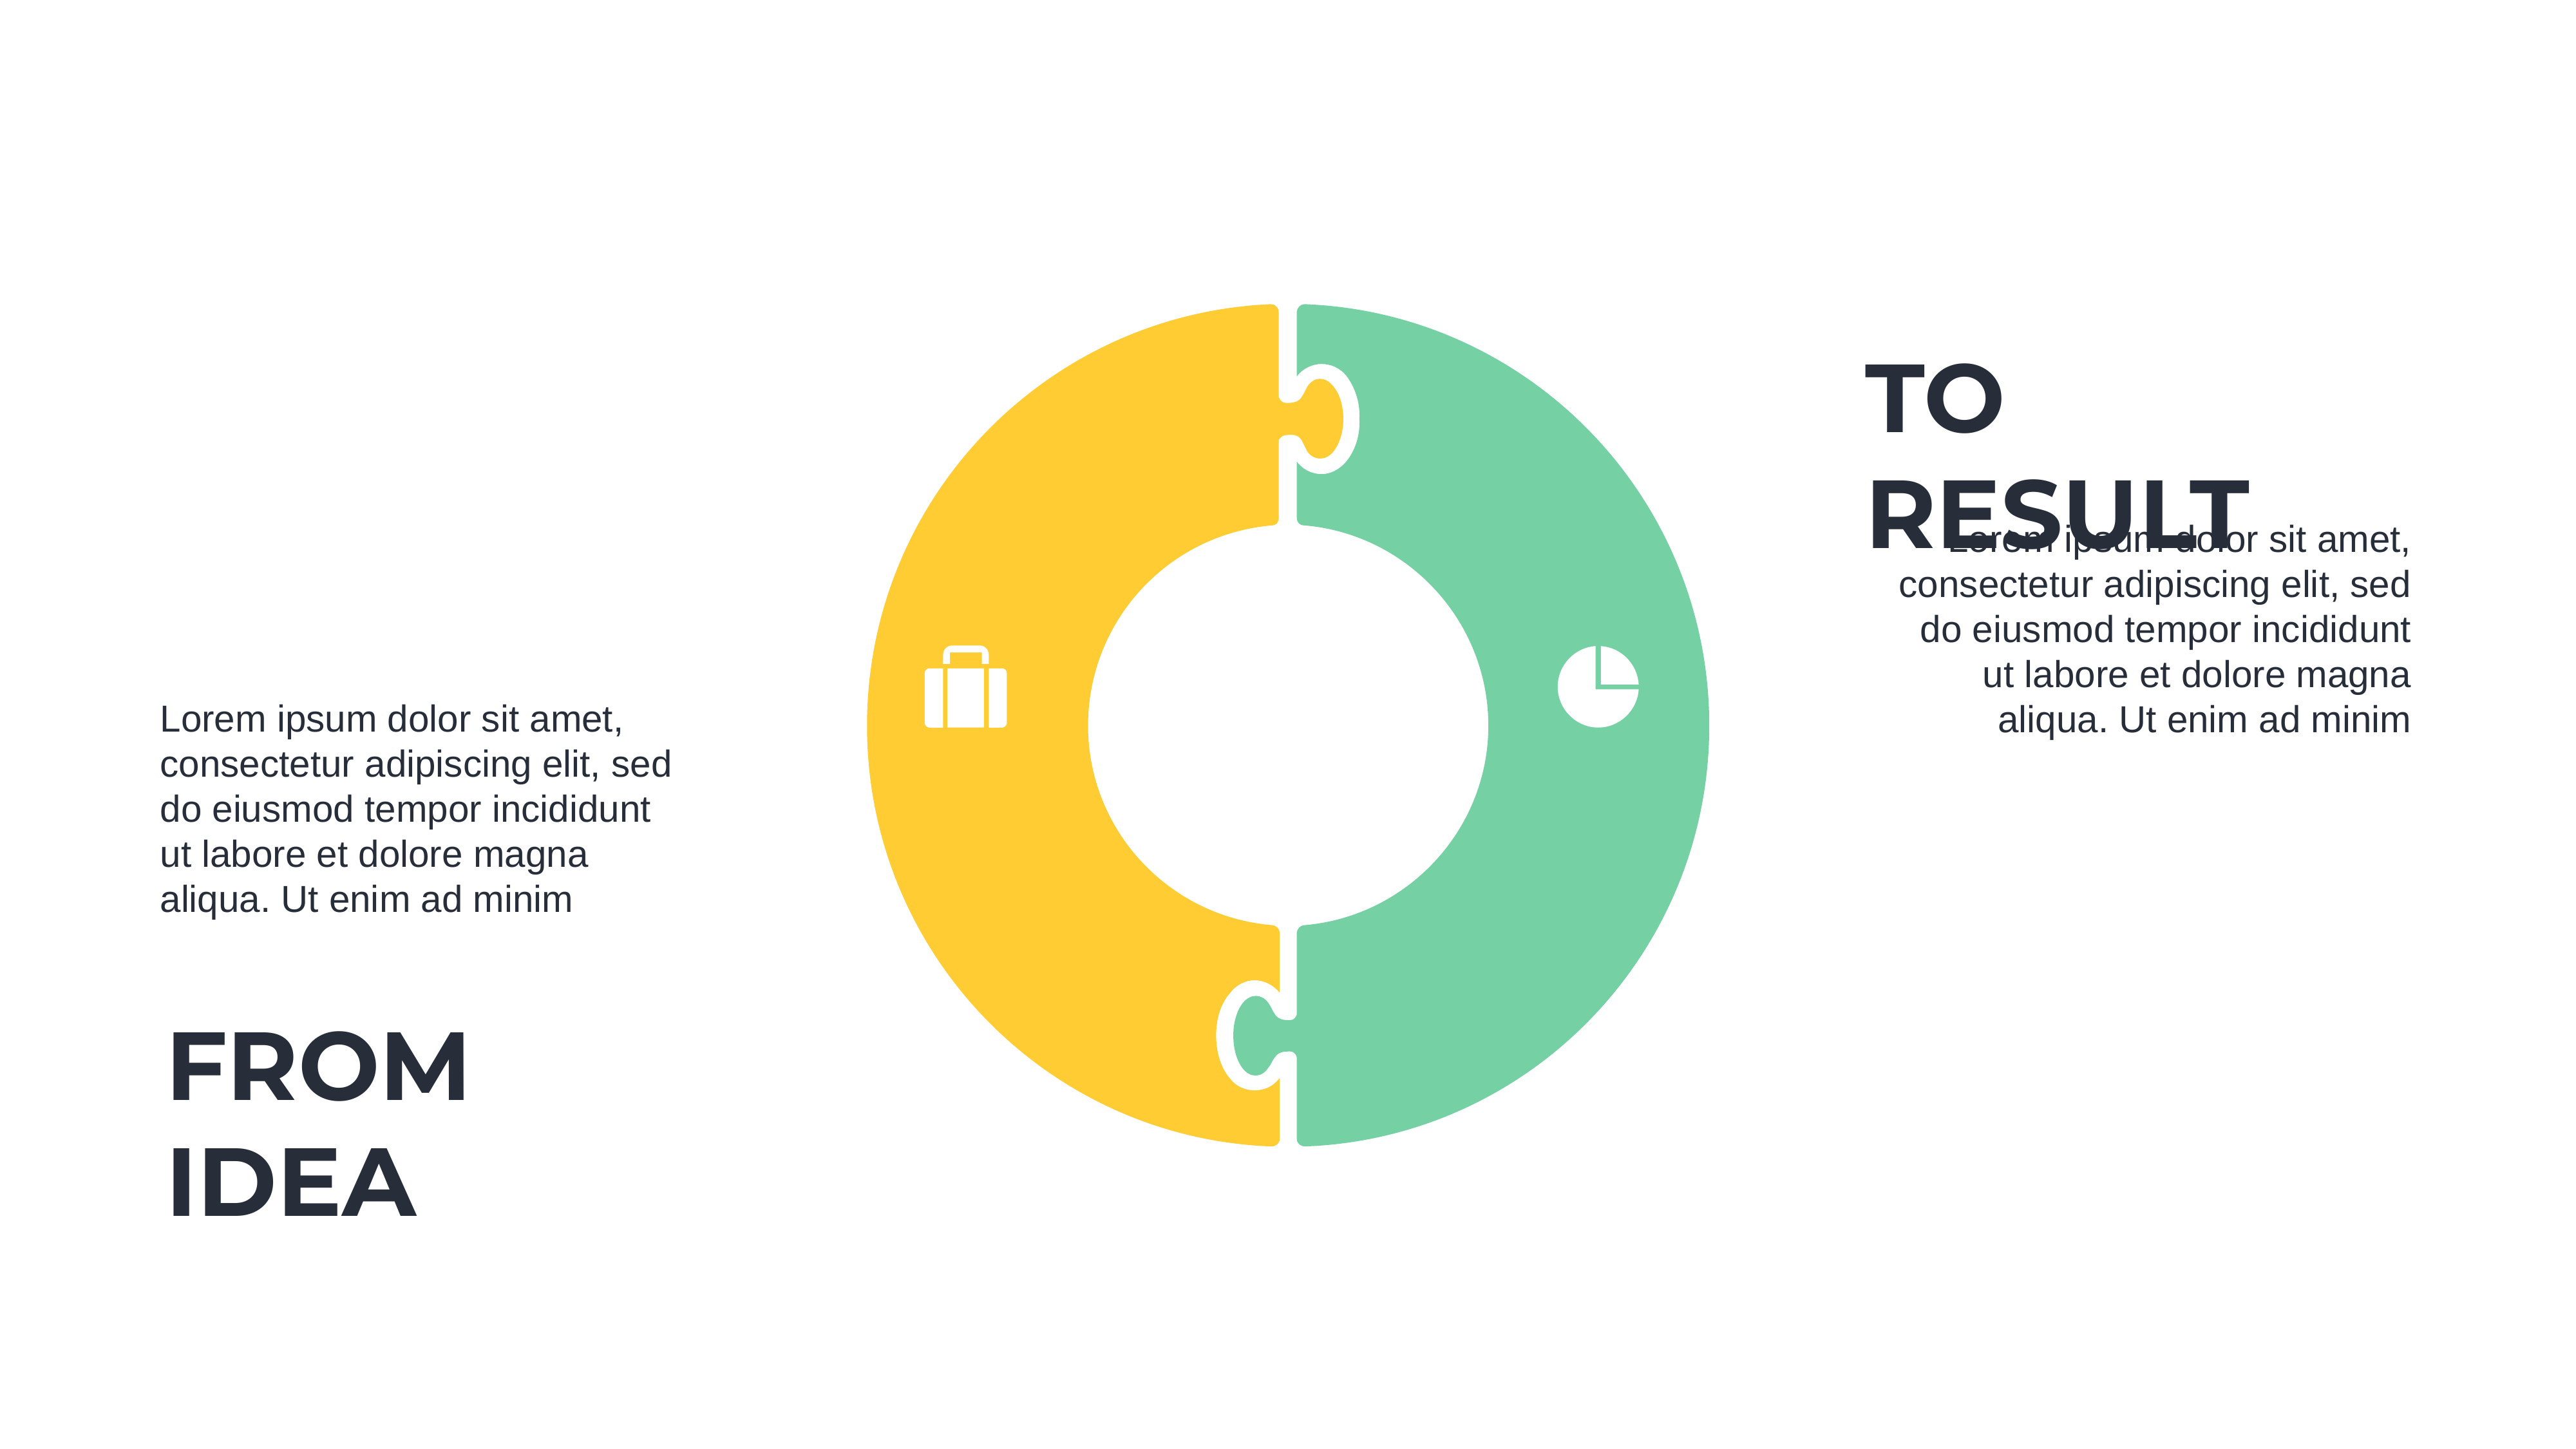

TO RESULT
Lorem ipsum dolor sit amet, consectetur adipiscing elit, sed do eiusmod tempor incididunt ut labore et dolore magna aliqua. Ut enim ad minim

Lorem ipsum dolor sit amet, consectetur adipiscing elit, sed do eiusmod tempor incididunt ut labore et dolore magna aliqua. Ut enim ad minim
FROM IDEA